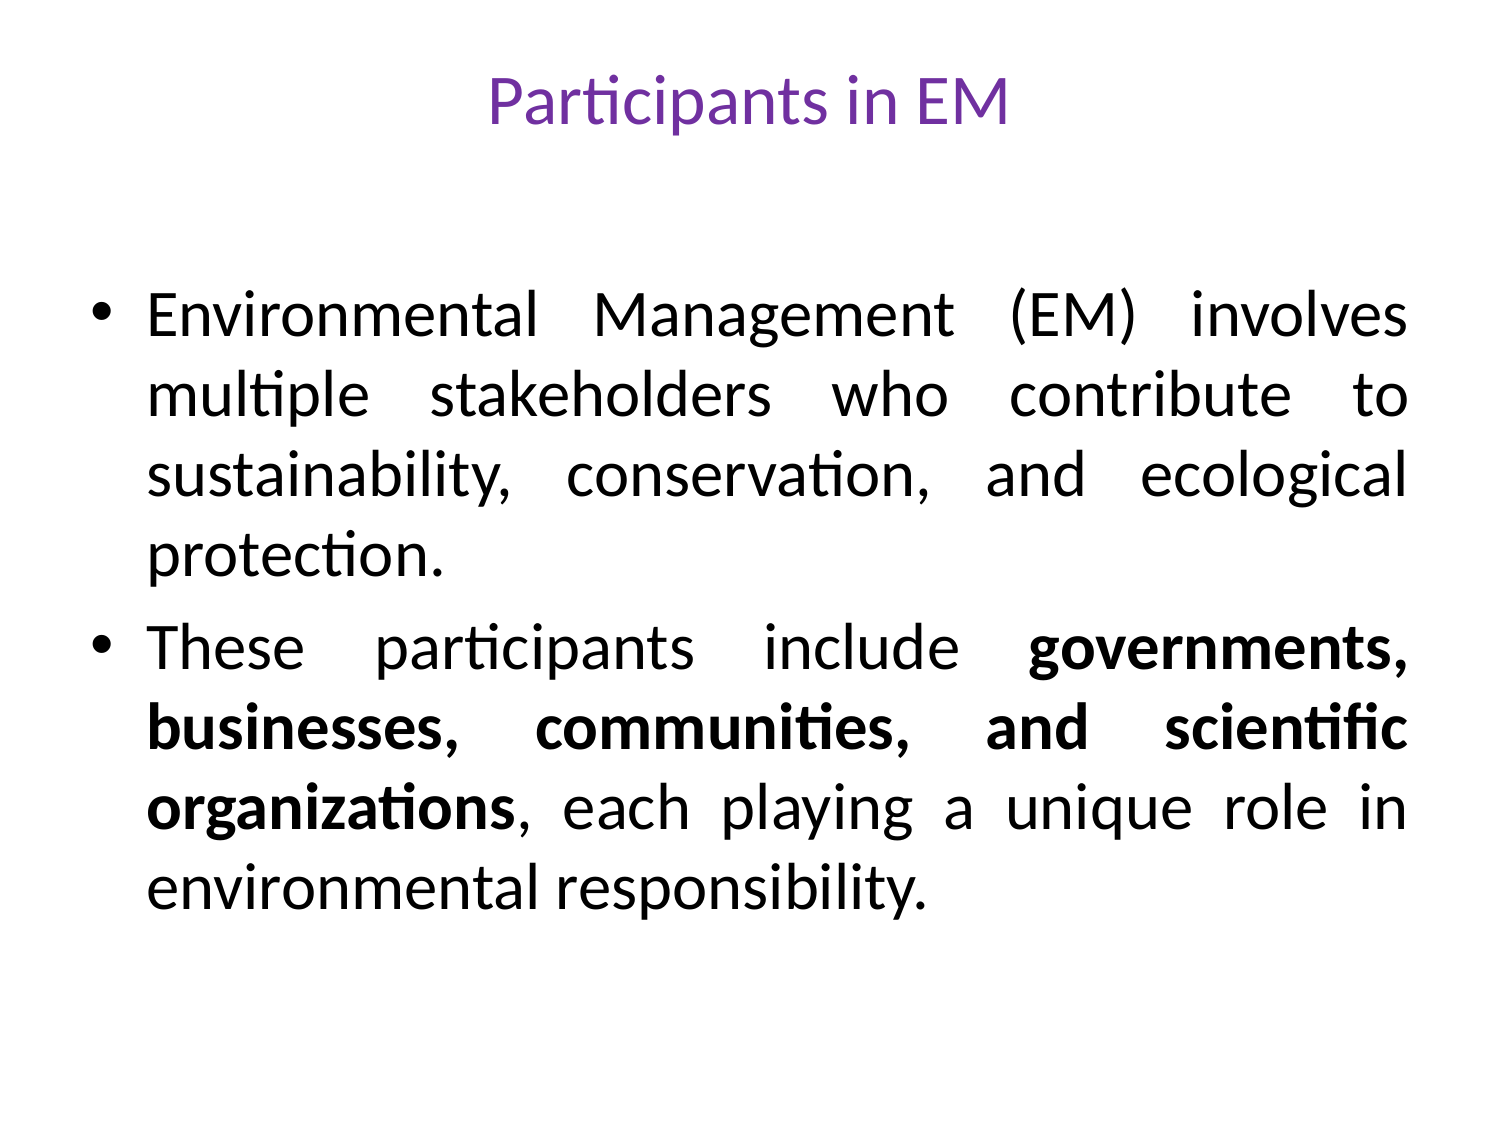

# Participants in EM
Environmental Management (EM) involves multiple stakeholders who contribute to sustainability, conservation, and ecological protection.
These participants include governments, businesses, communities, and scientific organizations, each playing a unique role in environmental responsibility.